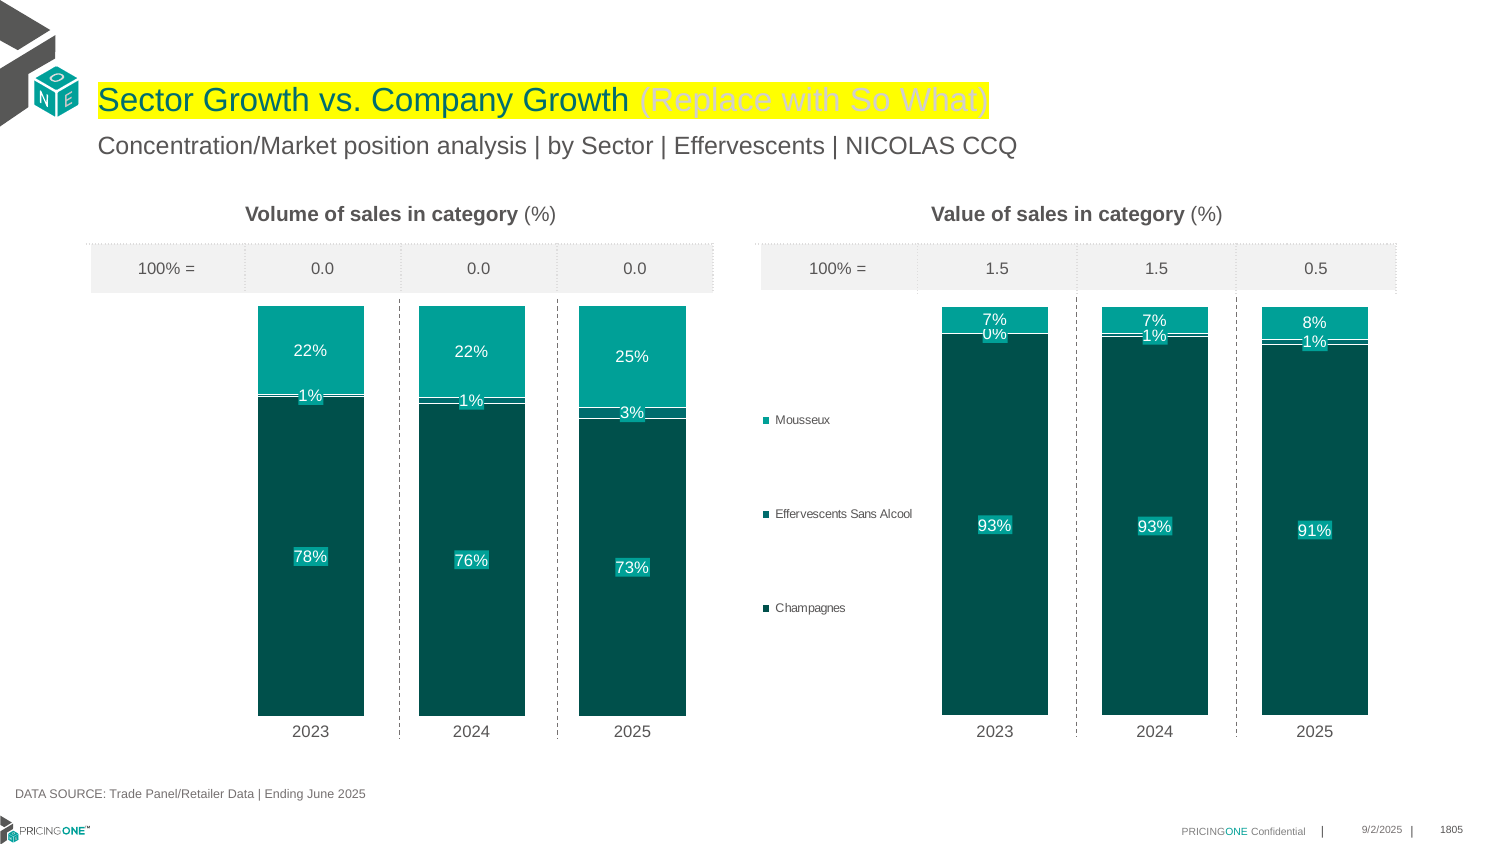

# Sector Growth vs. Company Growth (Replace with So What)
Concentration/Market position analysis | by Sector | Effervescents | NICOLAS CCQ
| Volume of sales in category (%) |  |  |  |
| --- | --- | --- | --- |
| 100% = | 0.0 | 0.0 | 0.0 |
| Value of sales in category (%) |  |  |  |
| --- | --- | --- | --- |
| 100% = | 1.5 | 1.5 | 0.5 |

### Chart

| Category | Champagnes | Effervescents Sans Alcool | Mousseux |
|---|---|---|---|
| 2023 | 0.7778305527518851 | 0.005818440895327436 | 0.2163510063527875 |
| 2024 | 0.7616046539813356 | 0.014876984607926313 | 0.22351836141073808 |
| 2025 | 0.7251098400066318 | 0.027273480891983753 | 0.2476166791013844 |

### Chart

| Category | Champagnes | Effervescents Sans Alcool | Mousseux |
|---|---|---|---|
| 2023 | 0.9322552753955086 | 0.0020505690182973852 | 0.065694155586194 |
| 2024 | 0.926223853882233 | 0.005880508485648215 | 0.06789563763211873 |
| 2025 | 0.9065519966528752 | 0.013025893728789921 | 0.0804221096183348 |
DATA SOURCE: Trade Panel/Retailer Data | Ending June 2025

9/2/2025
1805